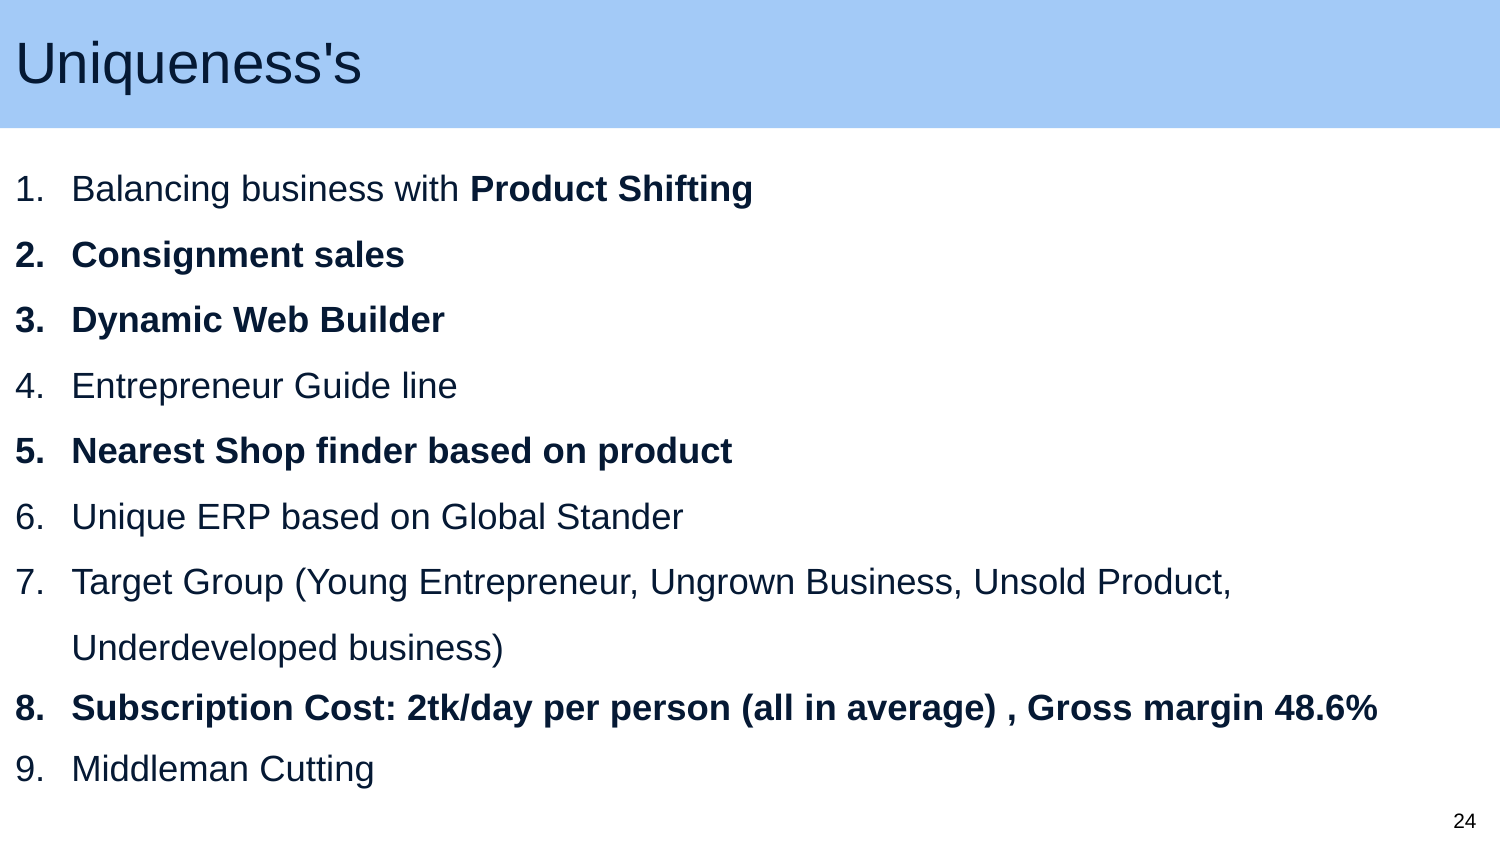

# Uniqueness's
Balancing business with Product Shifting
Consignment sales
Dynamic Web Builder
Entrepreneur Guide line
Nearest Shop finder based on product
Unique ERP based on Global Stander
Target Group (Young Entrepreneur, Ungrown Business, Unsold Product, Underdeveloped business)
Subscription Cost: 2tk/day per person (all in average) , Gross margin 48.6%
Middleman Cutting
24